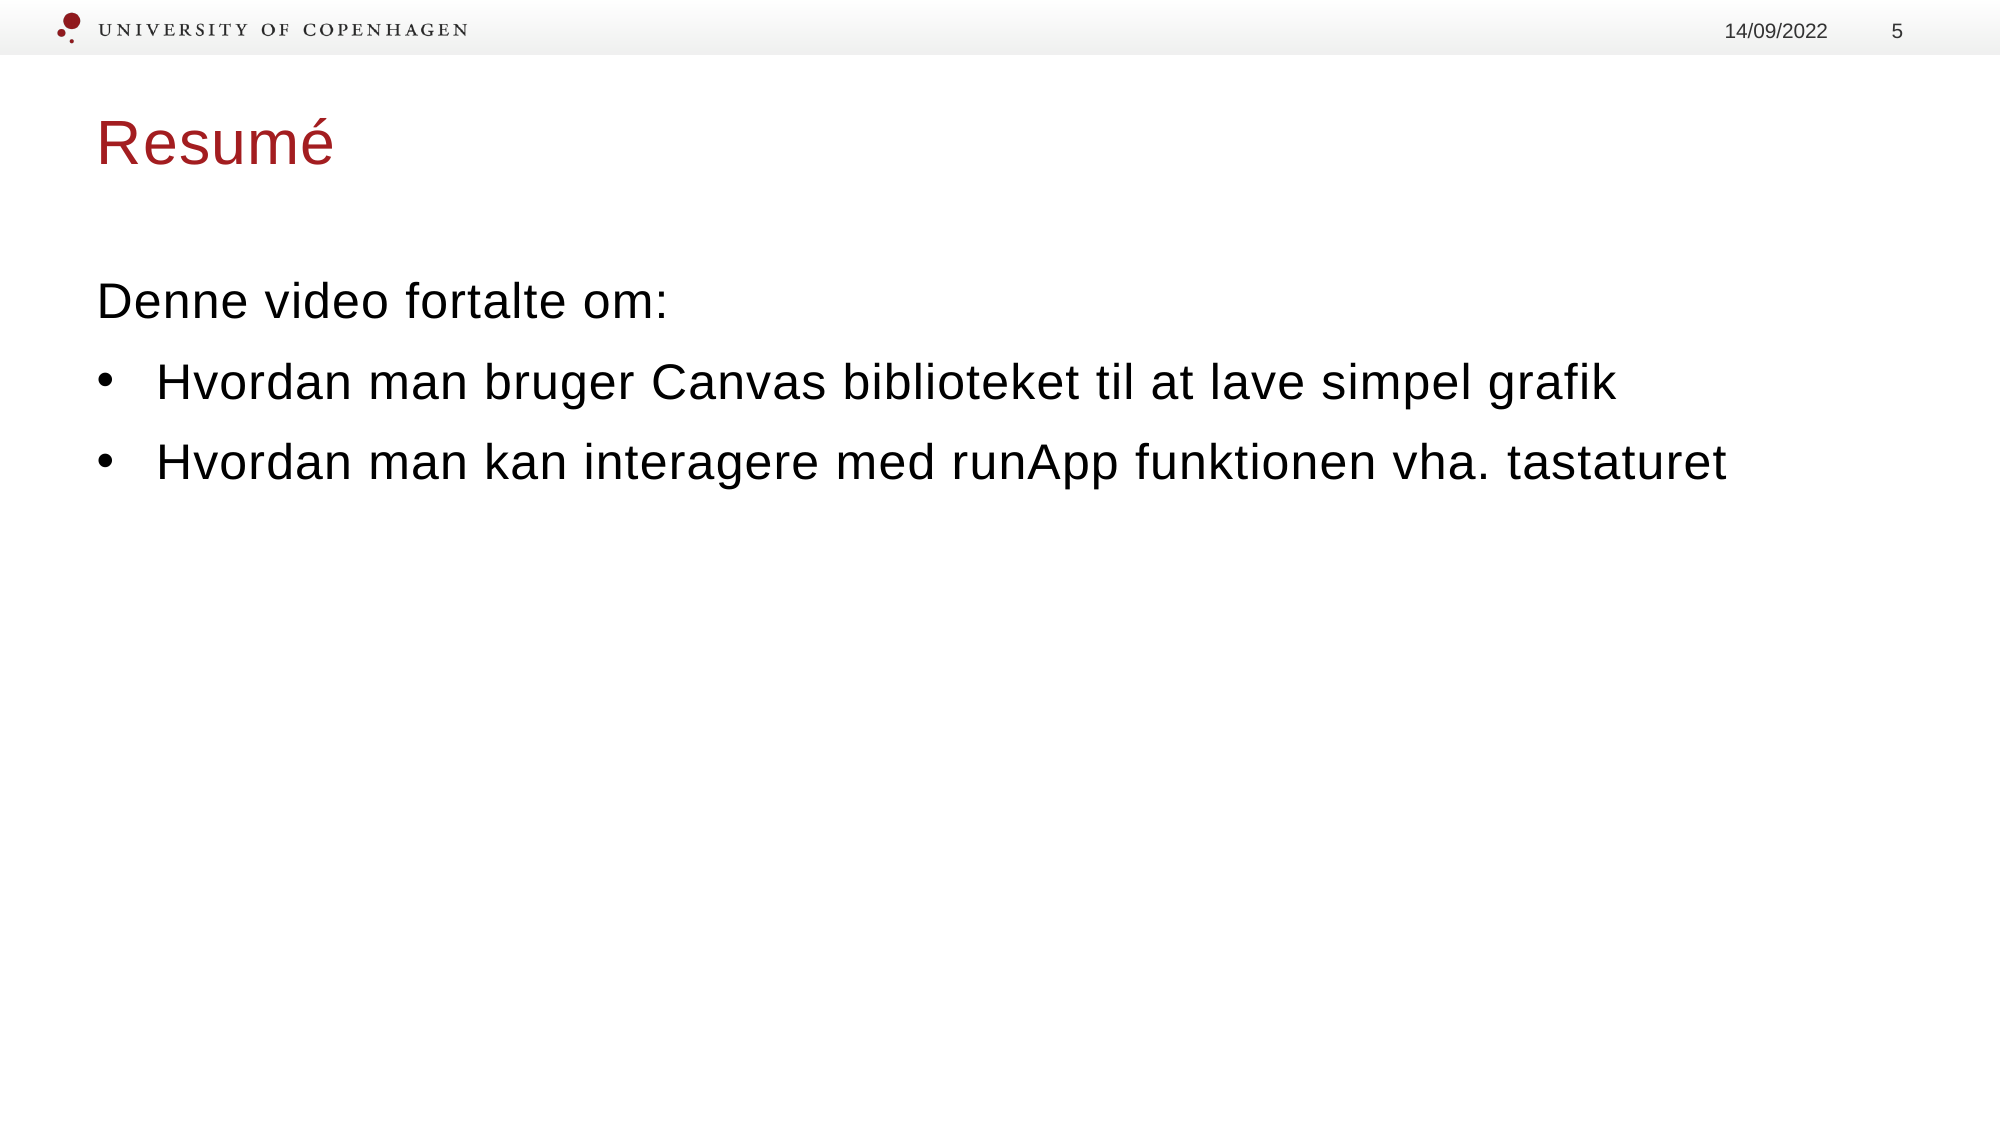

14/09/2022
5
# Resumé
Denne video fortalte om:
Hvordan man bruger Canvas biblioteket til at lave simpel grafik
Hvordan man kan interagere med runApp funktionen vha. tastaturet